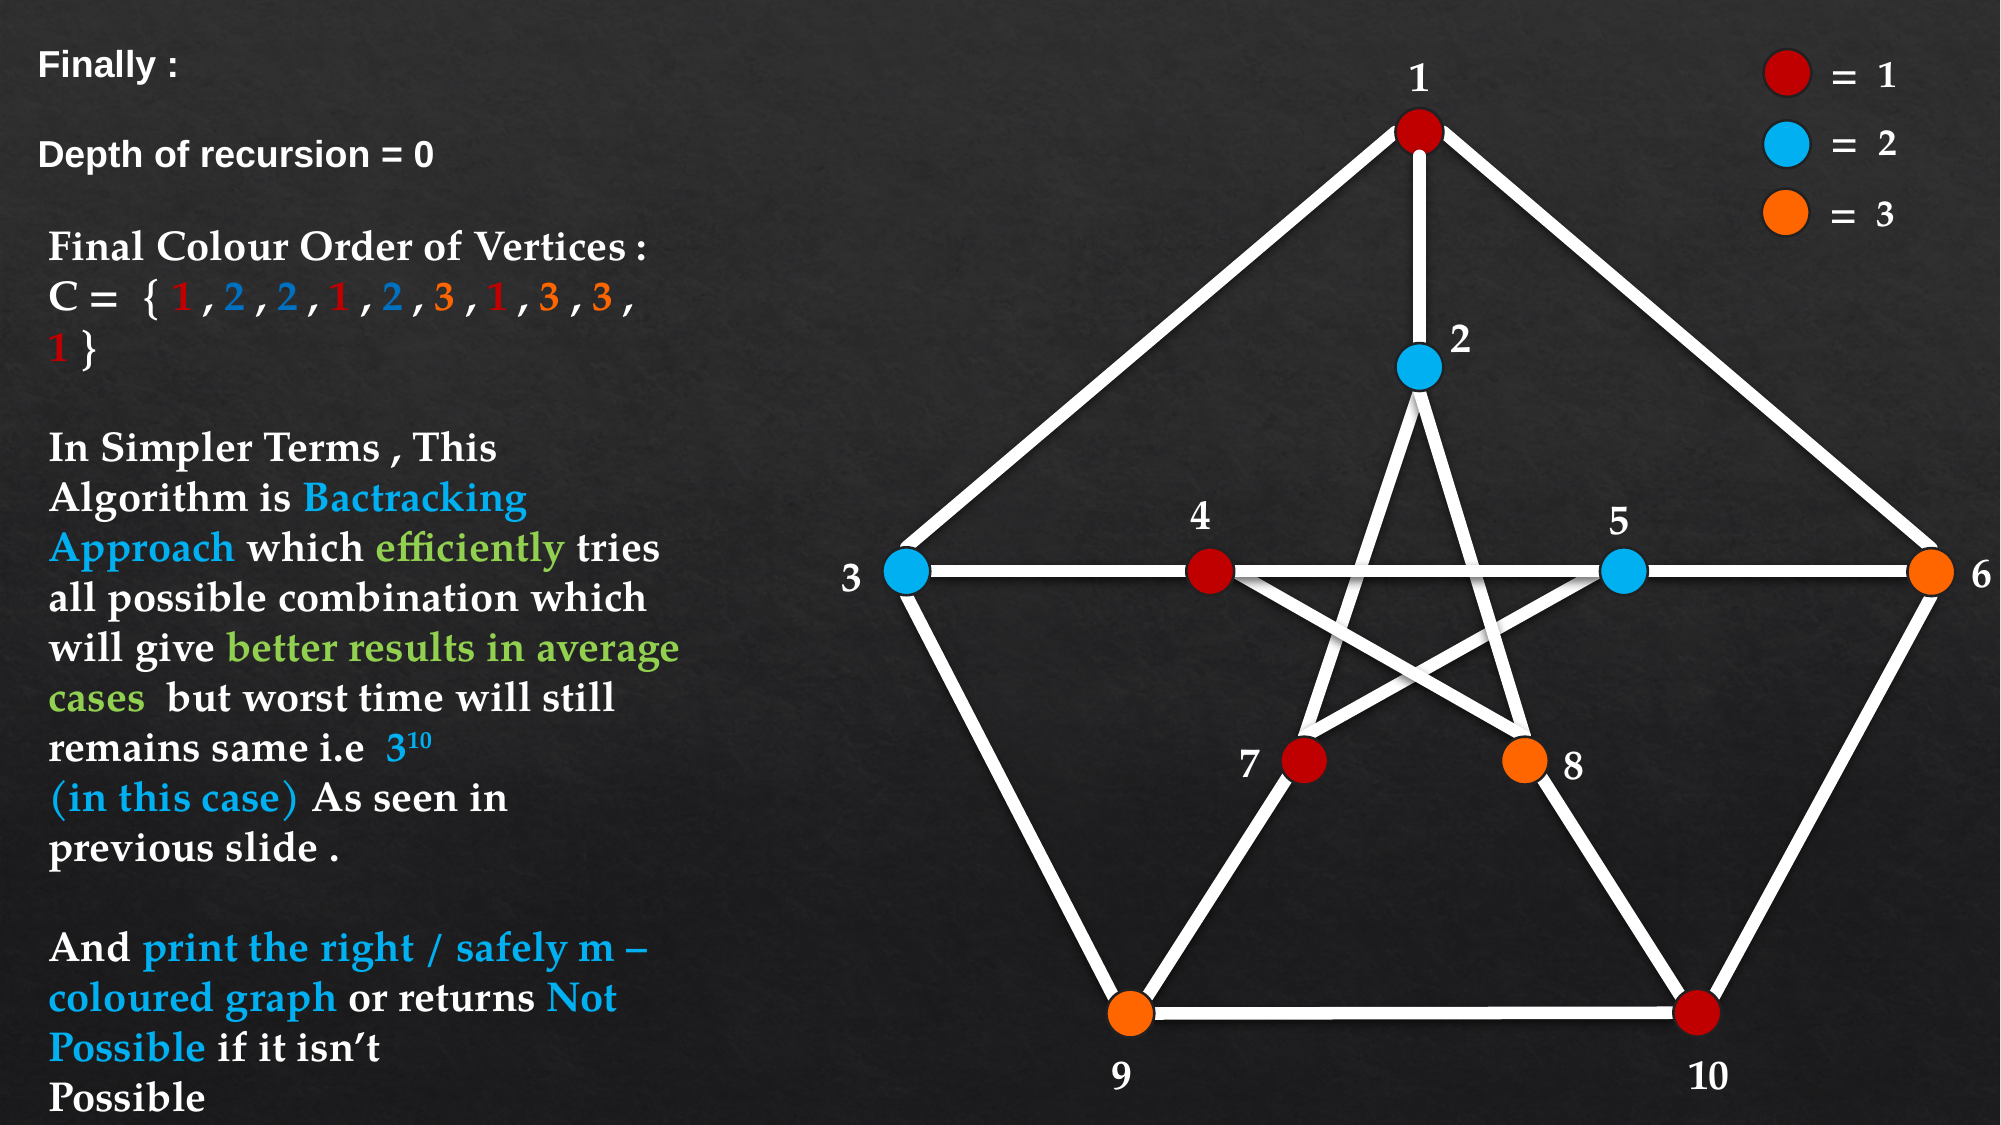

Finally :

Depth of recursion = 0
1
=  1

=  2

=  3

Final Colour Order of Vertices :
C =  { 1 , 2 , 2 , 1 , 2 , 3 , 1 , 3 , 3 , 1 }

In Simpler Terms , This Algorithm is Bactracking  Approach which efficiently tries all possible combination which will give better results in average cases  but worst time will still remains same i.e  310
(in this case) As seen in previous slide .

And print the right / safely m – coloured graph or returns Not Possible if it isn’t
Possible
2

4
5
6
3

7
8

9
10